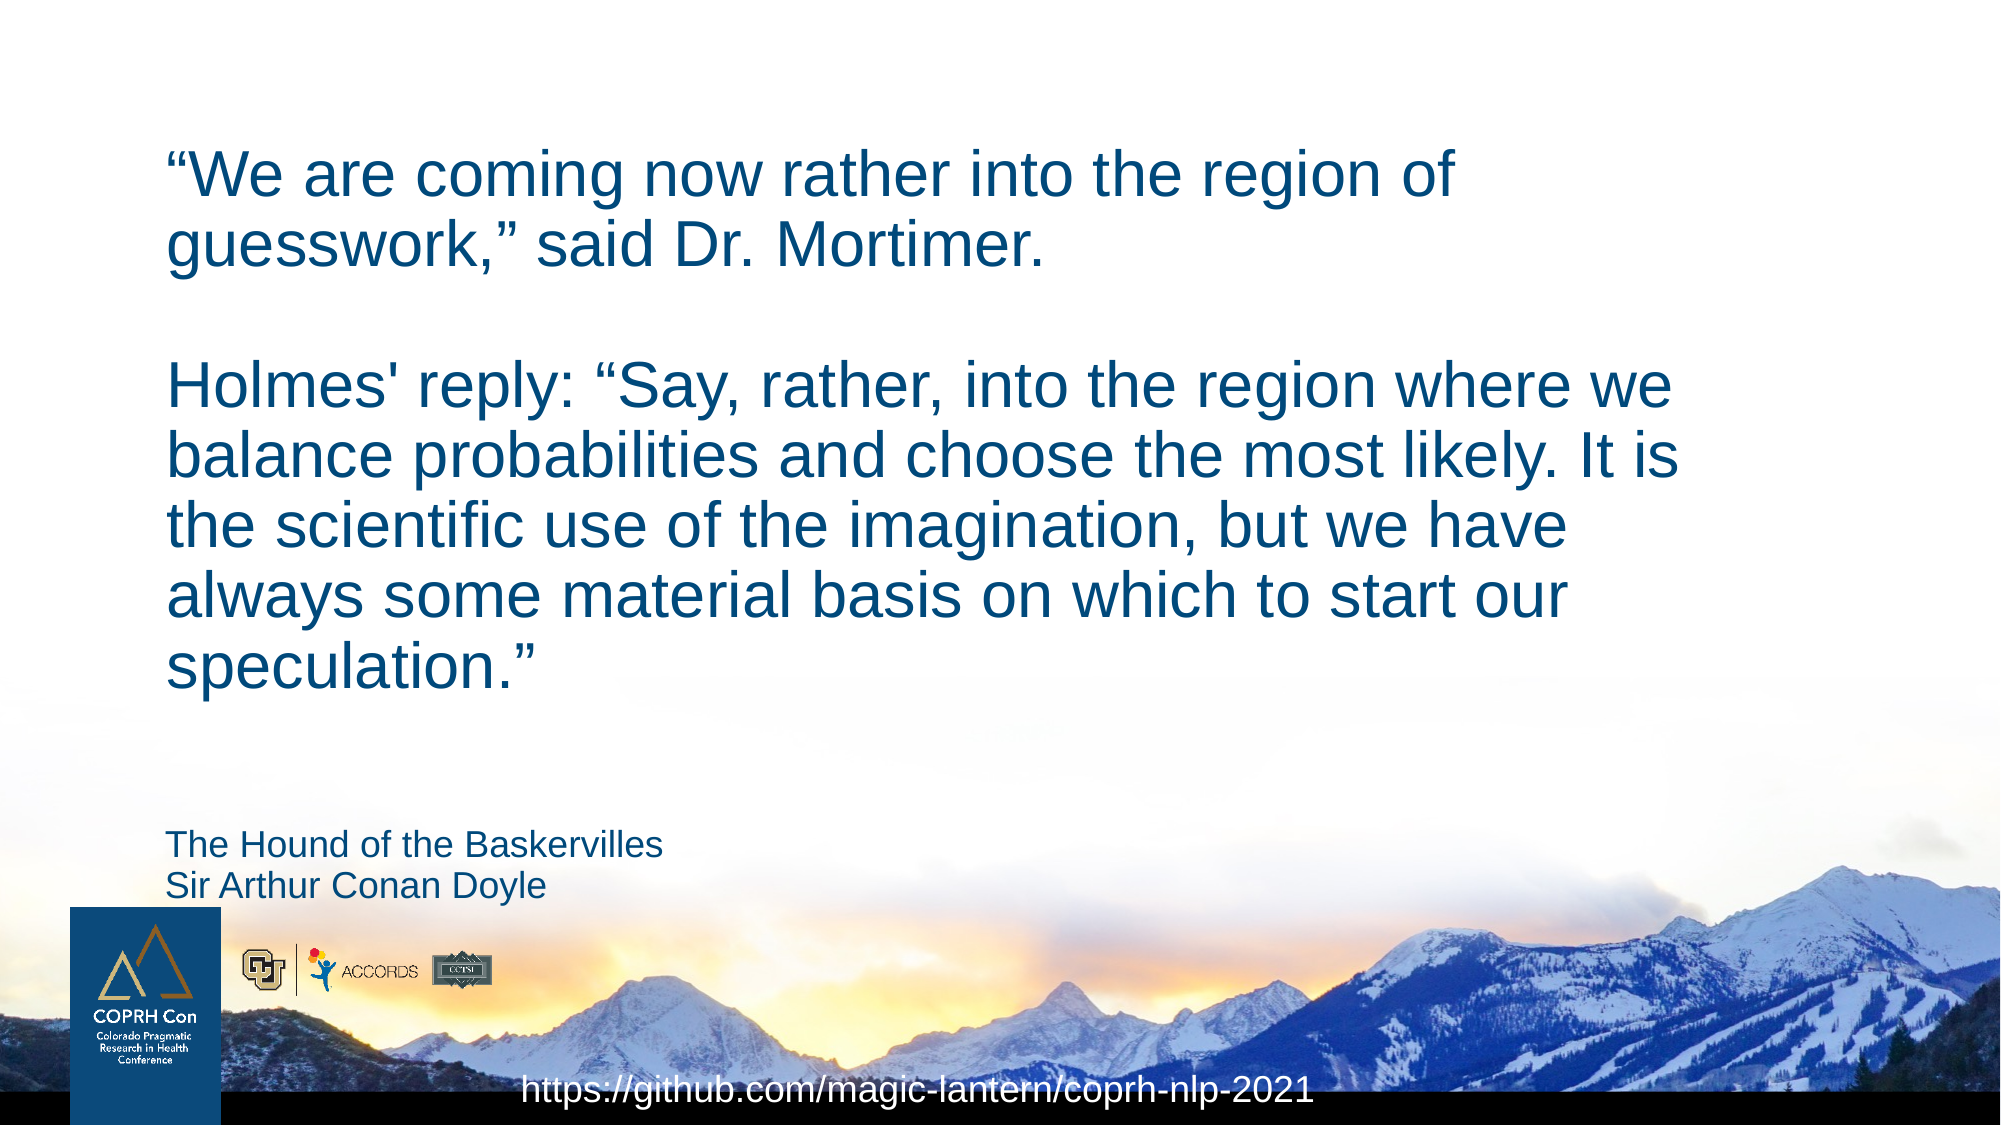

# “We are coming now rather into the region of guesswork,” said Dr. Mortimer. Holmes' reply: “Say, rather, into the region where we balance probabilities and choose the most likely. It is the scientific use of the imagination, but we have always some material basis on which to start our speculation.”
The Hound of the Baskervilles
Sir Arthur Conan Doyle

https://github.com/magic-lantern/coprh-nlp-2021